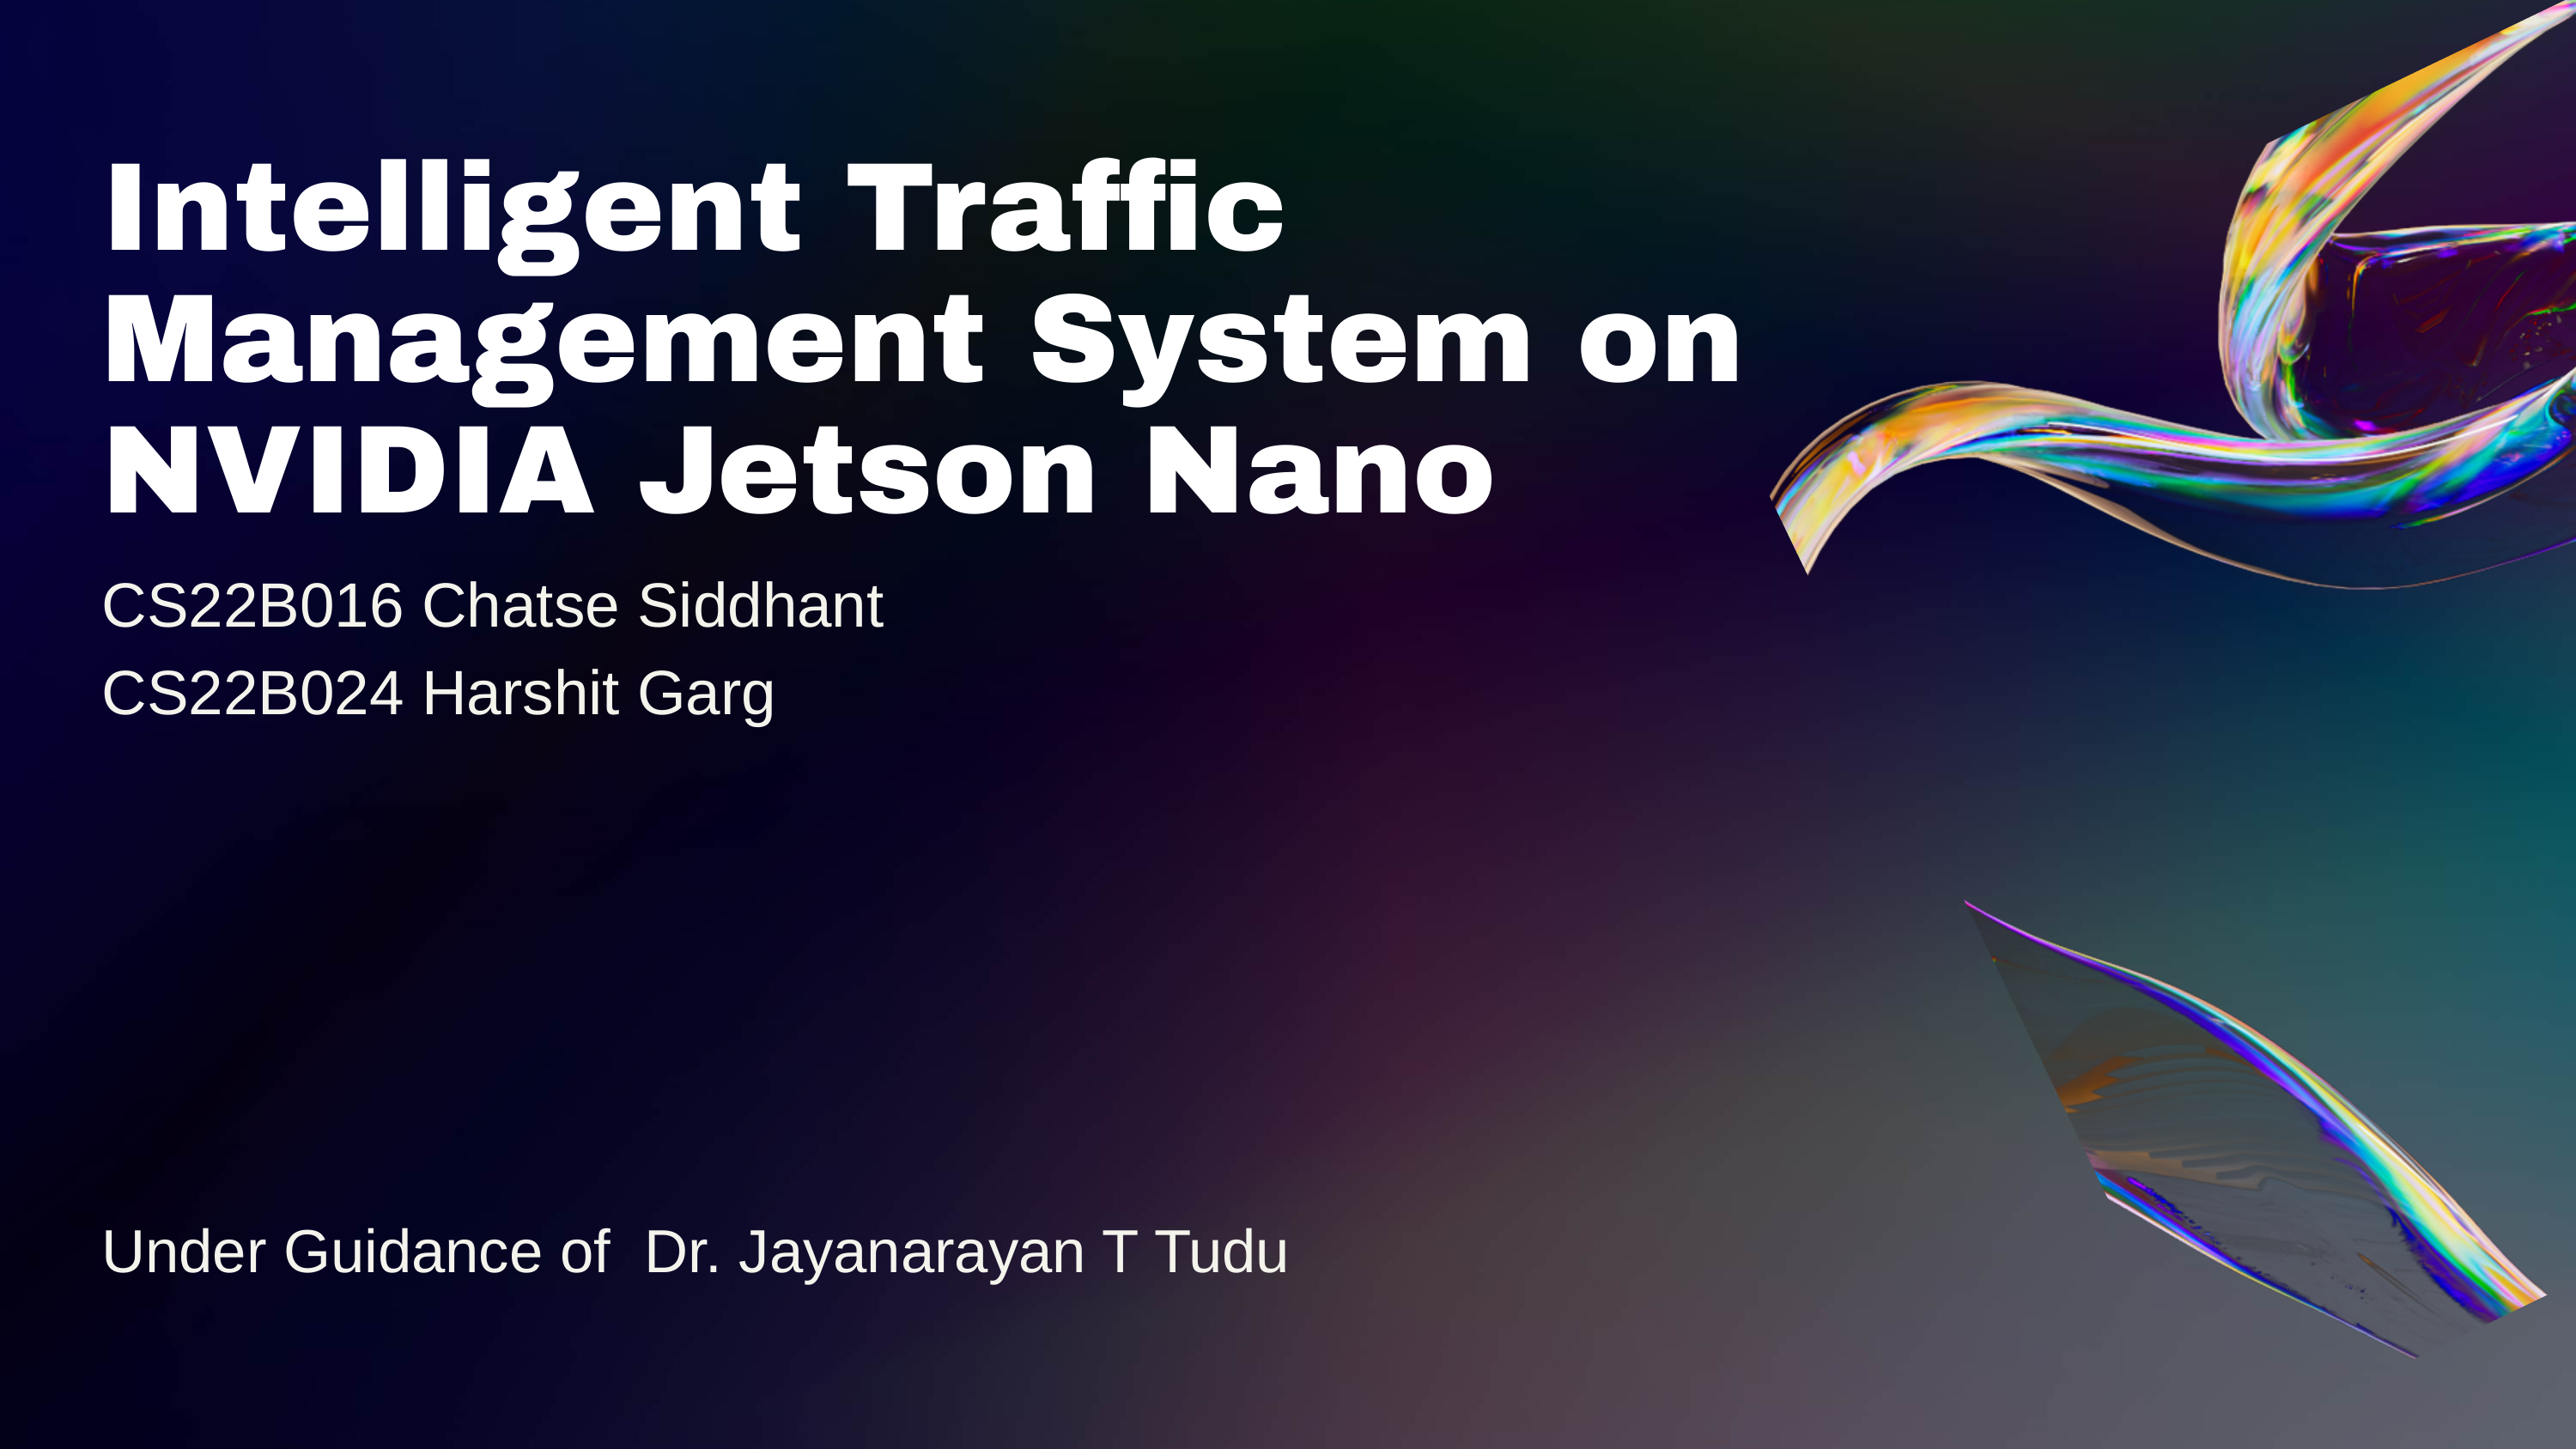

Intelligent Traffic Management System on NVIDIA Jetson Nano
CS22B016 Chatse Siddhant
CS22B024 Harshit Garg
Under Guidance of  Dr. Jayanarayan T Tudu